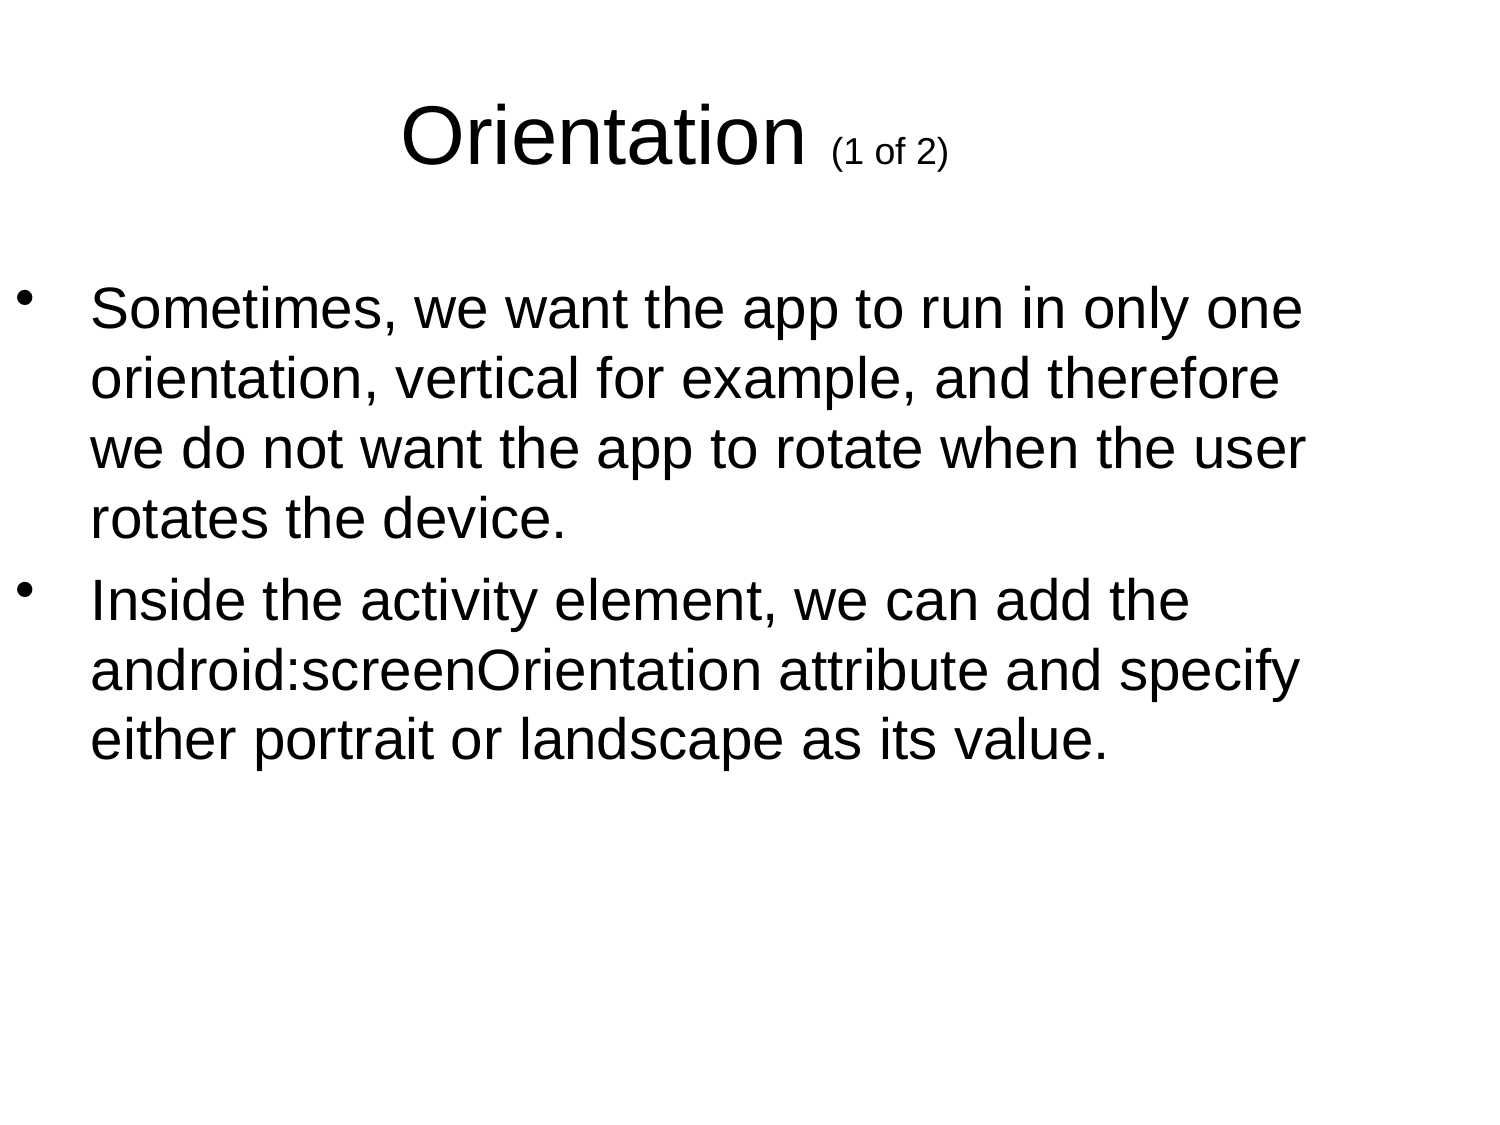

Orientation (1 of 2)
Sometimes, we want the app to run in only one orientation, vertical for example, and therefore we do not want the app to rotate when the user rotates the device.
Inside the activity element, we can add the android:screenOrientation attribute and specify either portrait or landscape as its value.